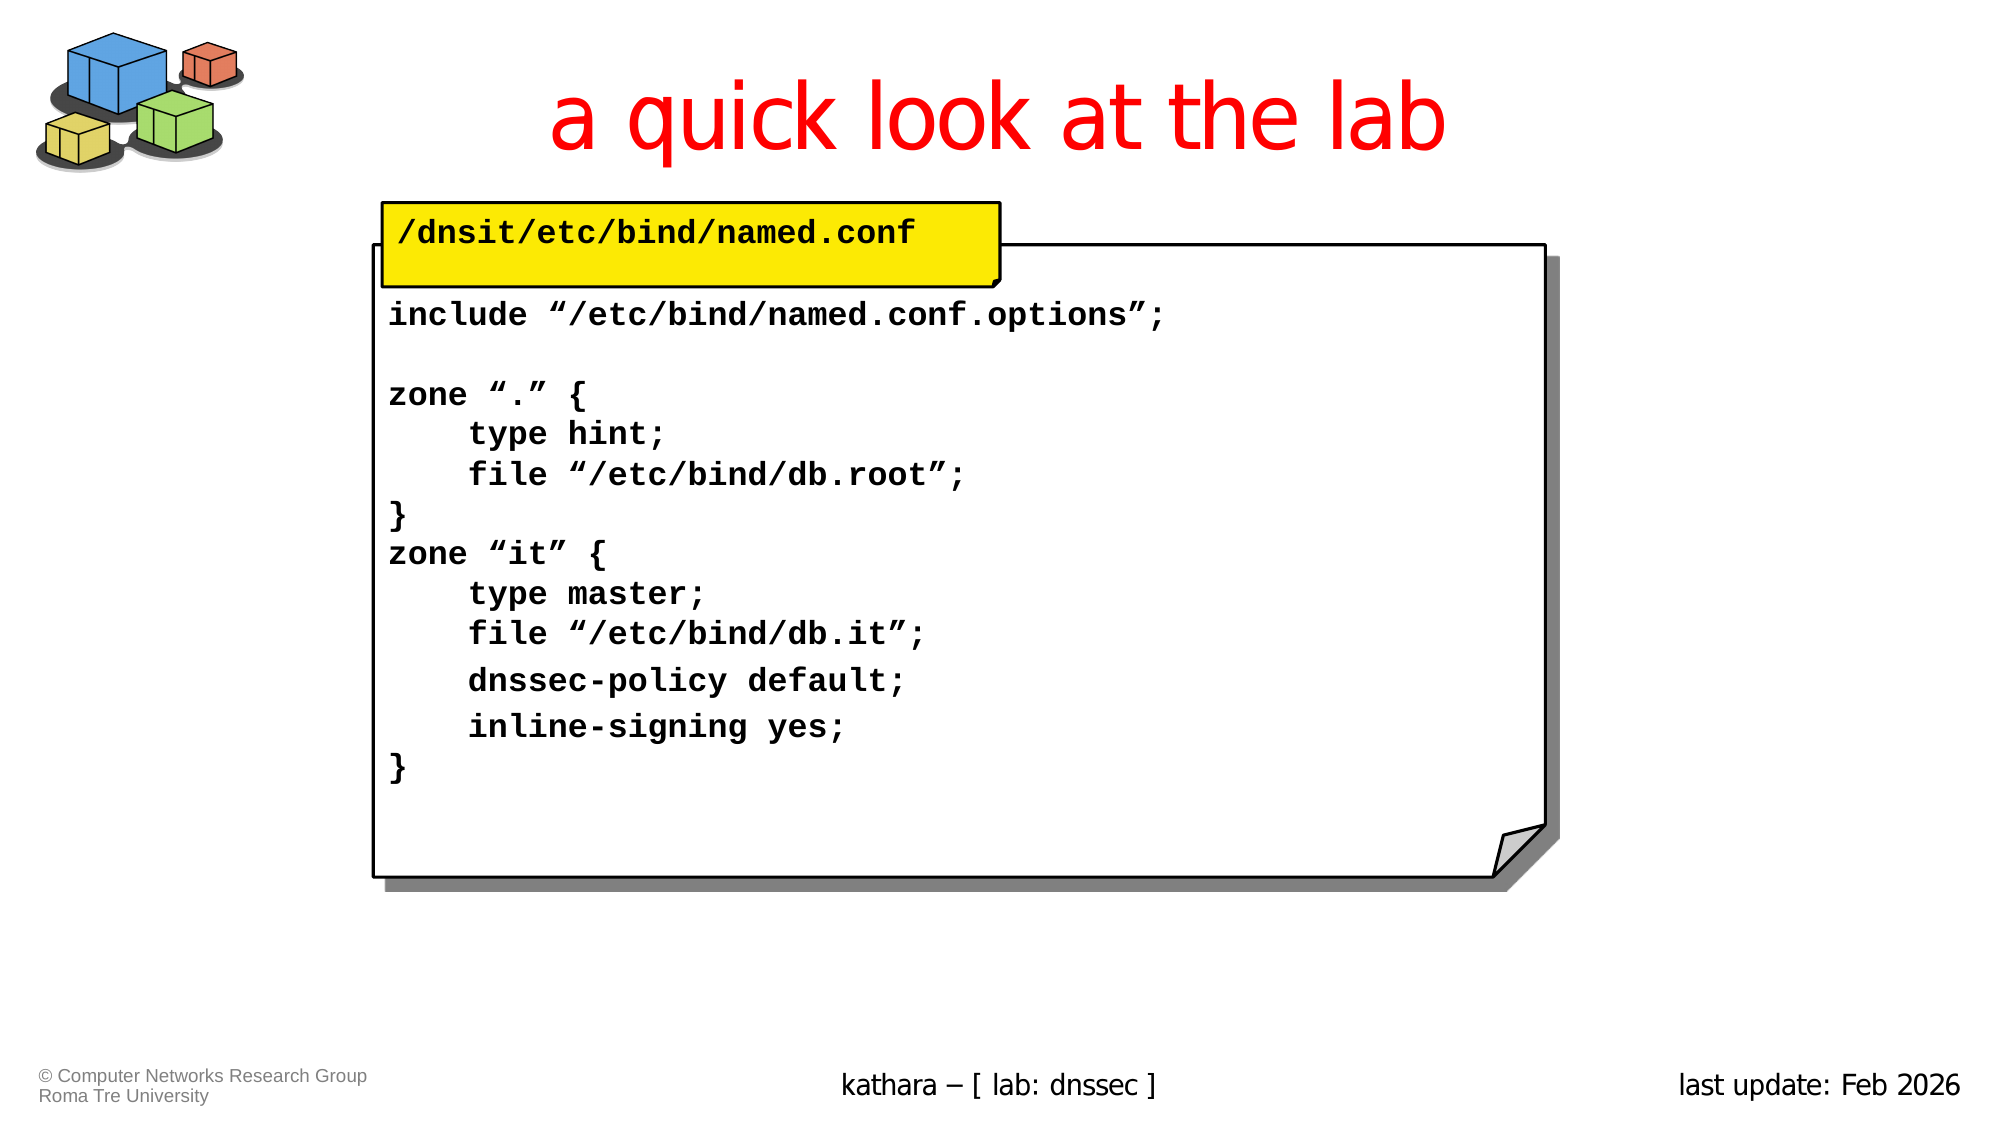

# a quick look at the lab
/dnsit/etc/bind/named.conf

include “/etc/bind/named.conf.options”;

zone “.” {
    type hint;
    file “/etc/bind/db.root”;
}
zone “it” {
    type master;
    file “/etc/bind/db.it”;
    dnssec-policy default;
    inline-signing yes;
}

kathara – [ lab: dnssec ]
last update: Feb 2026